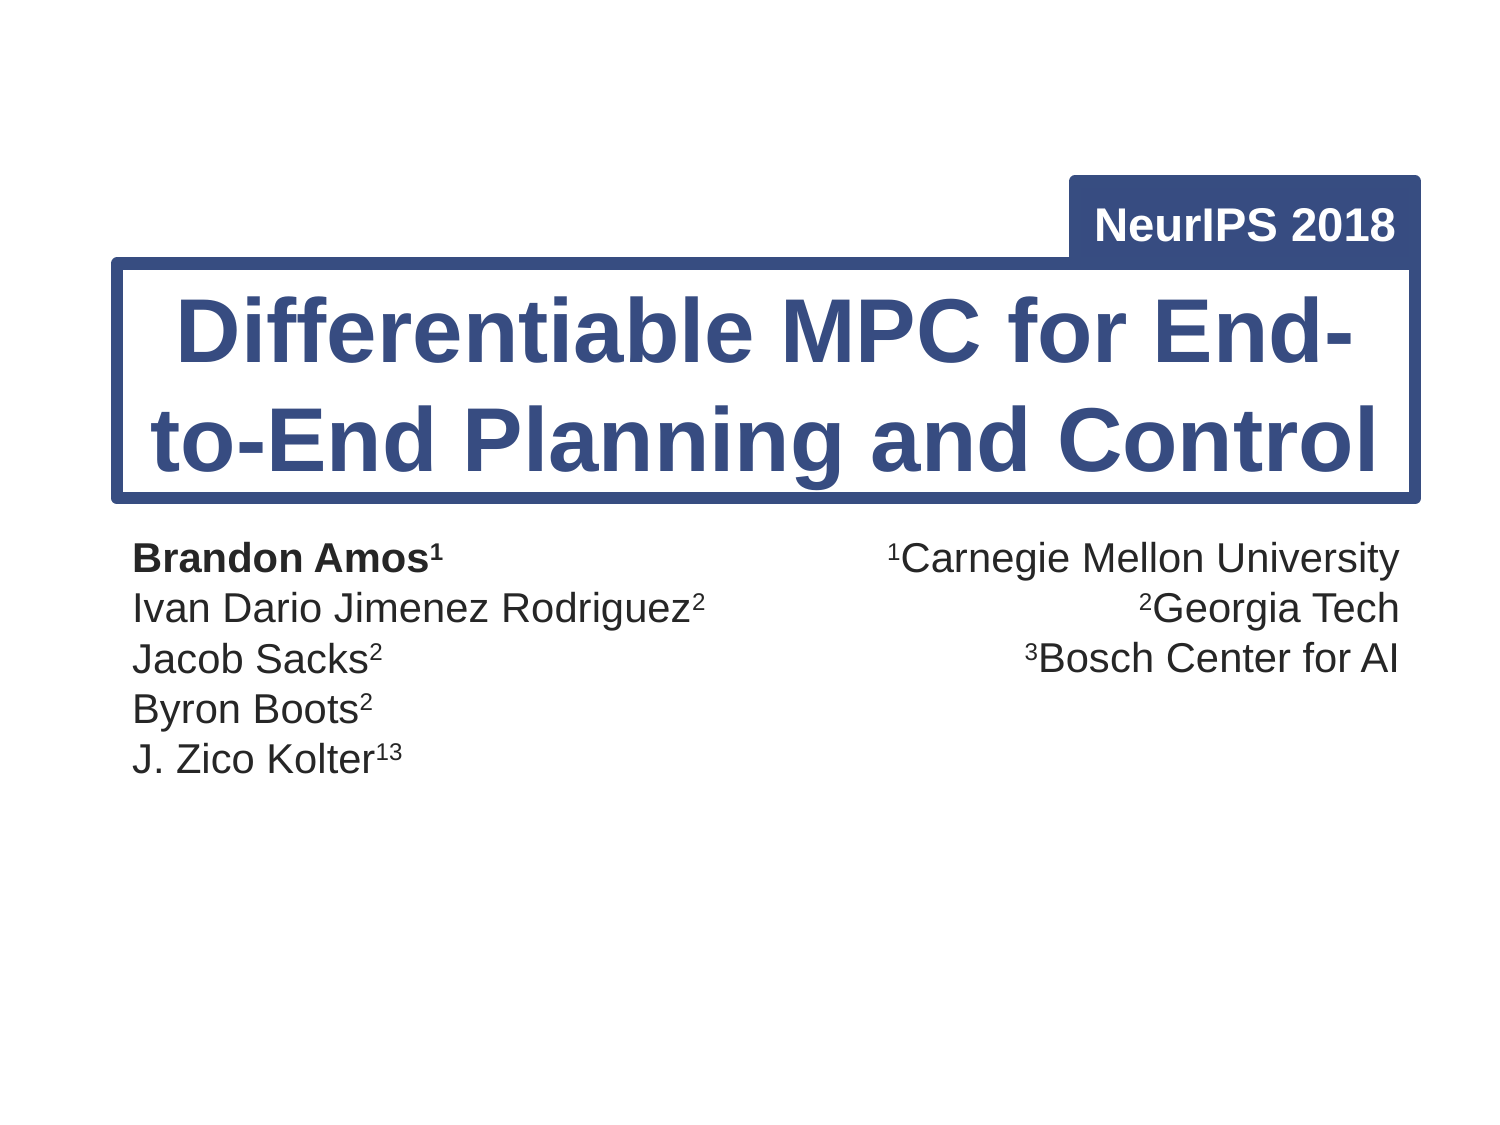

NeurIPS 2018
Differentiable MPC for End-to-End Planning and Control
Brandon Amos1
Ivan Dario Jimenez Rodriguez2
Jacob Sacks2
Byron Boots2
J. Zico Kolter13
1Carnegie Mellon University
2Georgia Tech
3Bosch Center for AI